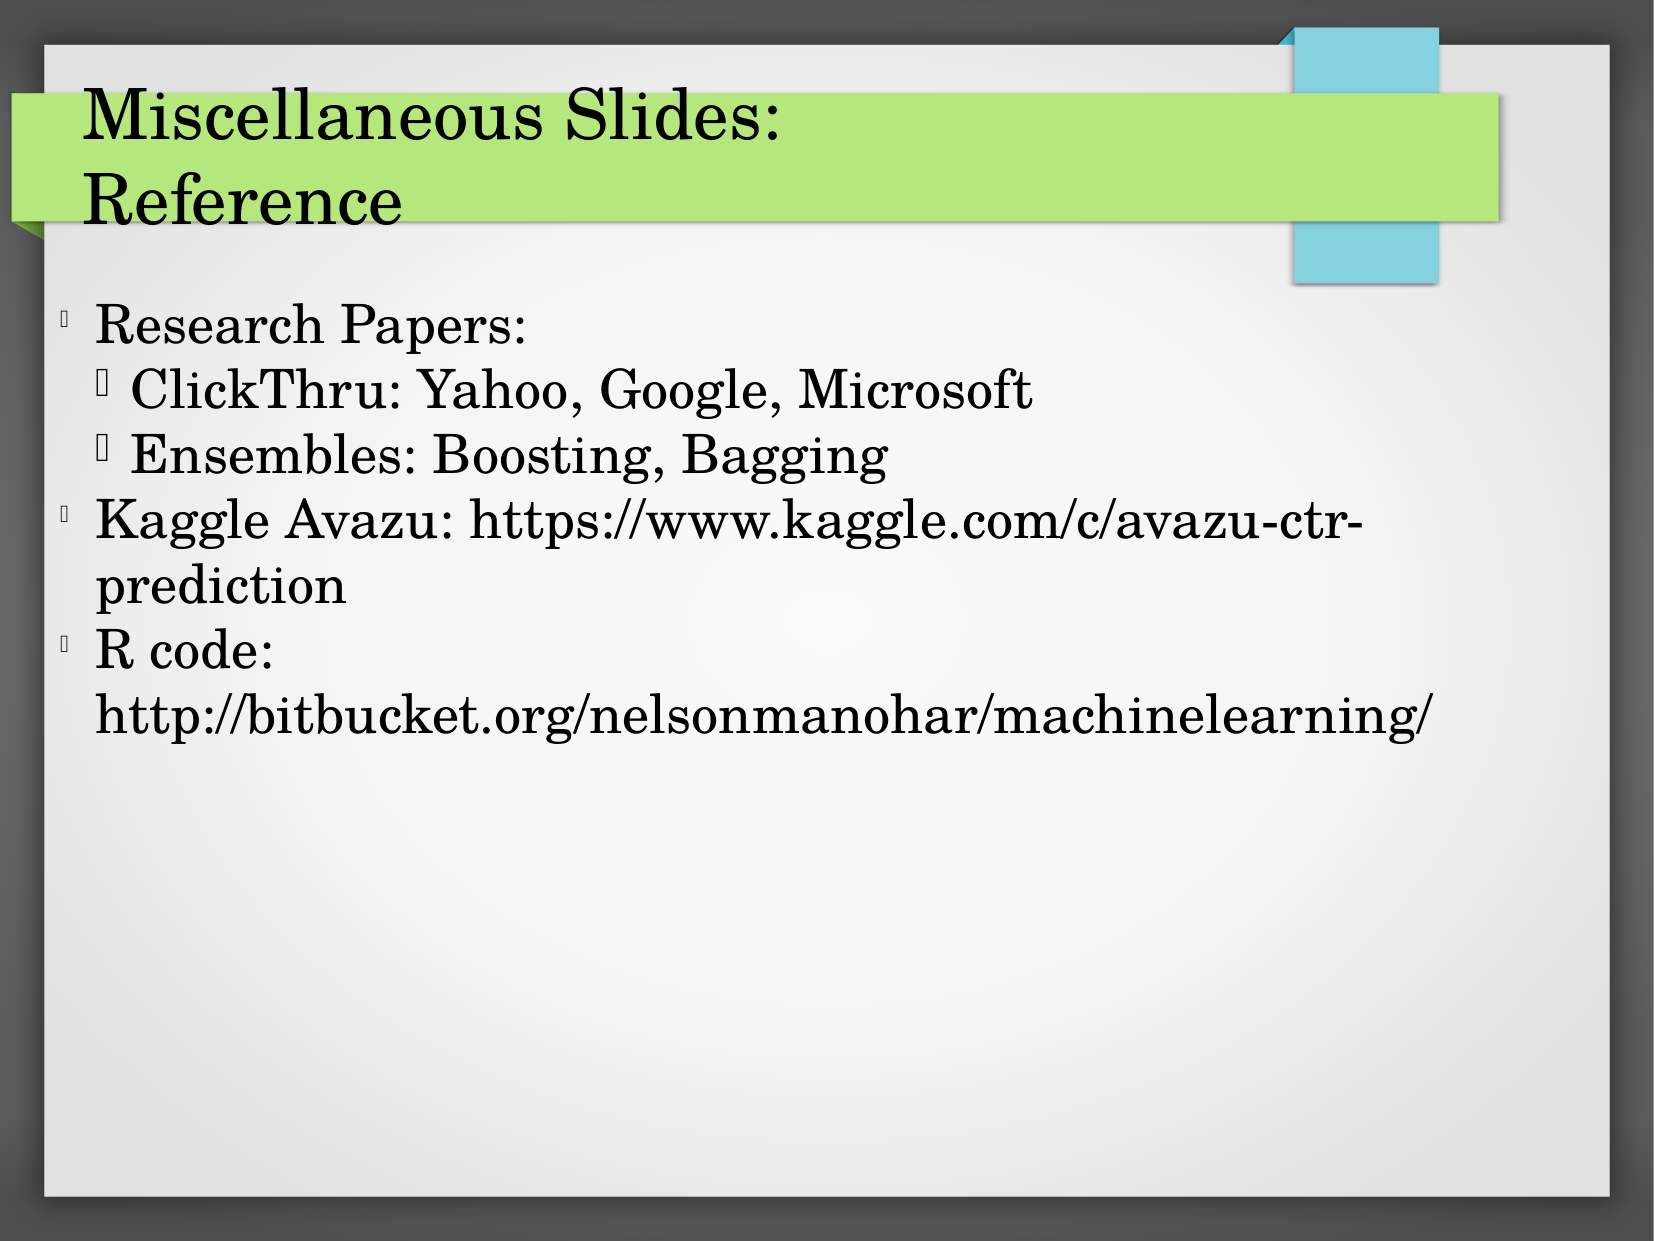

Miscellaneous Slides:
Reference
Research Papers:
ClickThru: Yahoo, Google, Microsoft
Ensembles: Boosting, Bagging
Kaggle Avazu: https://www.kaggle.com/c/avazu-ctr-prediction
R code: http://bitbucket.org/nelsonmanohar/machinelearning/